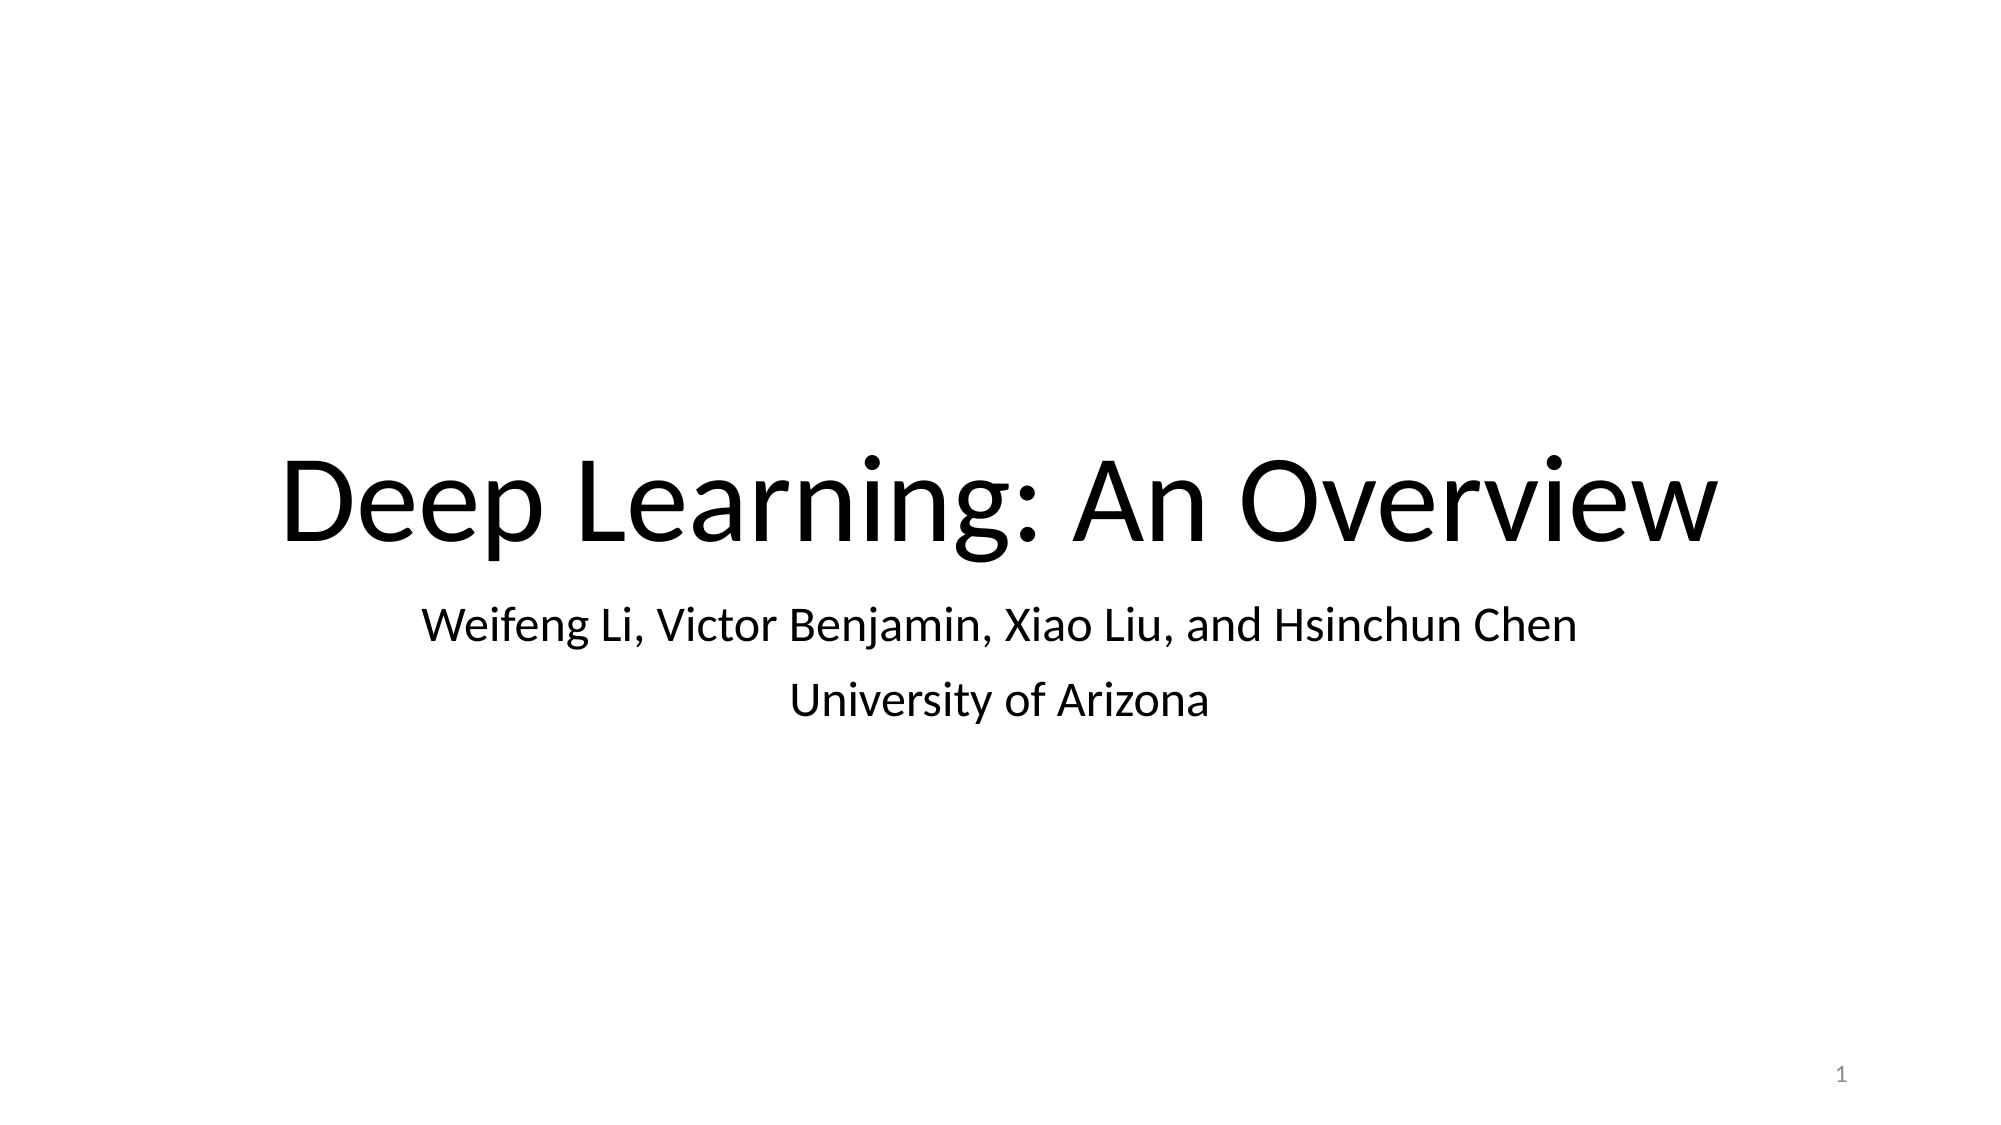

# Deep Learning: An Overview
Weifeng Li, Victor Benjamin, Xiao Liu, and Hsinchun Chen
University of Arizona
1